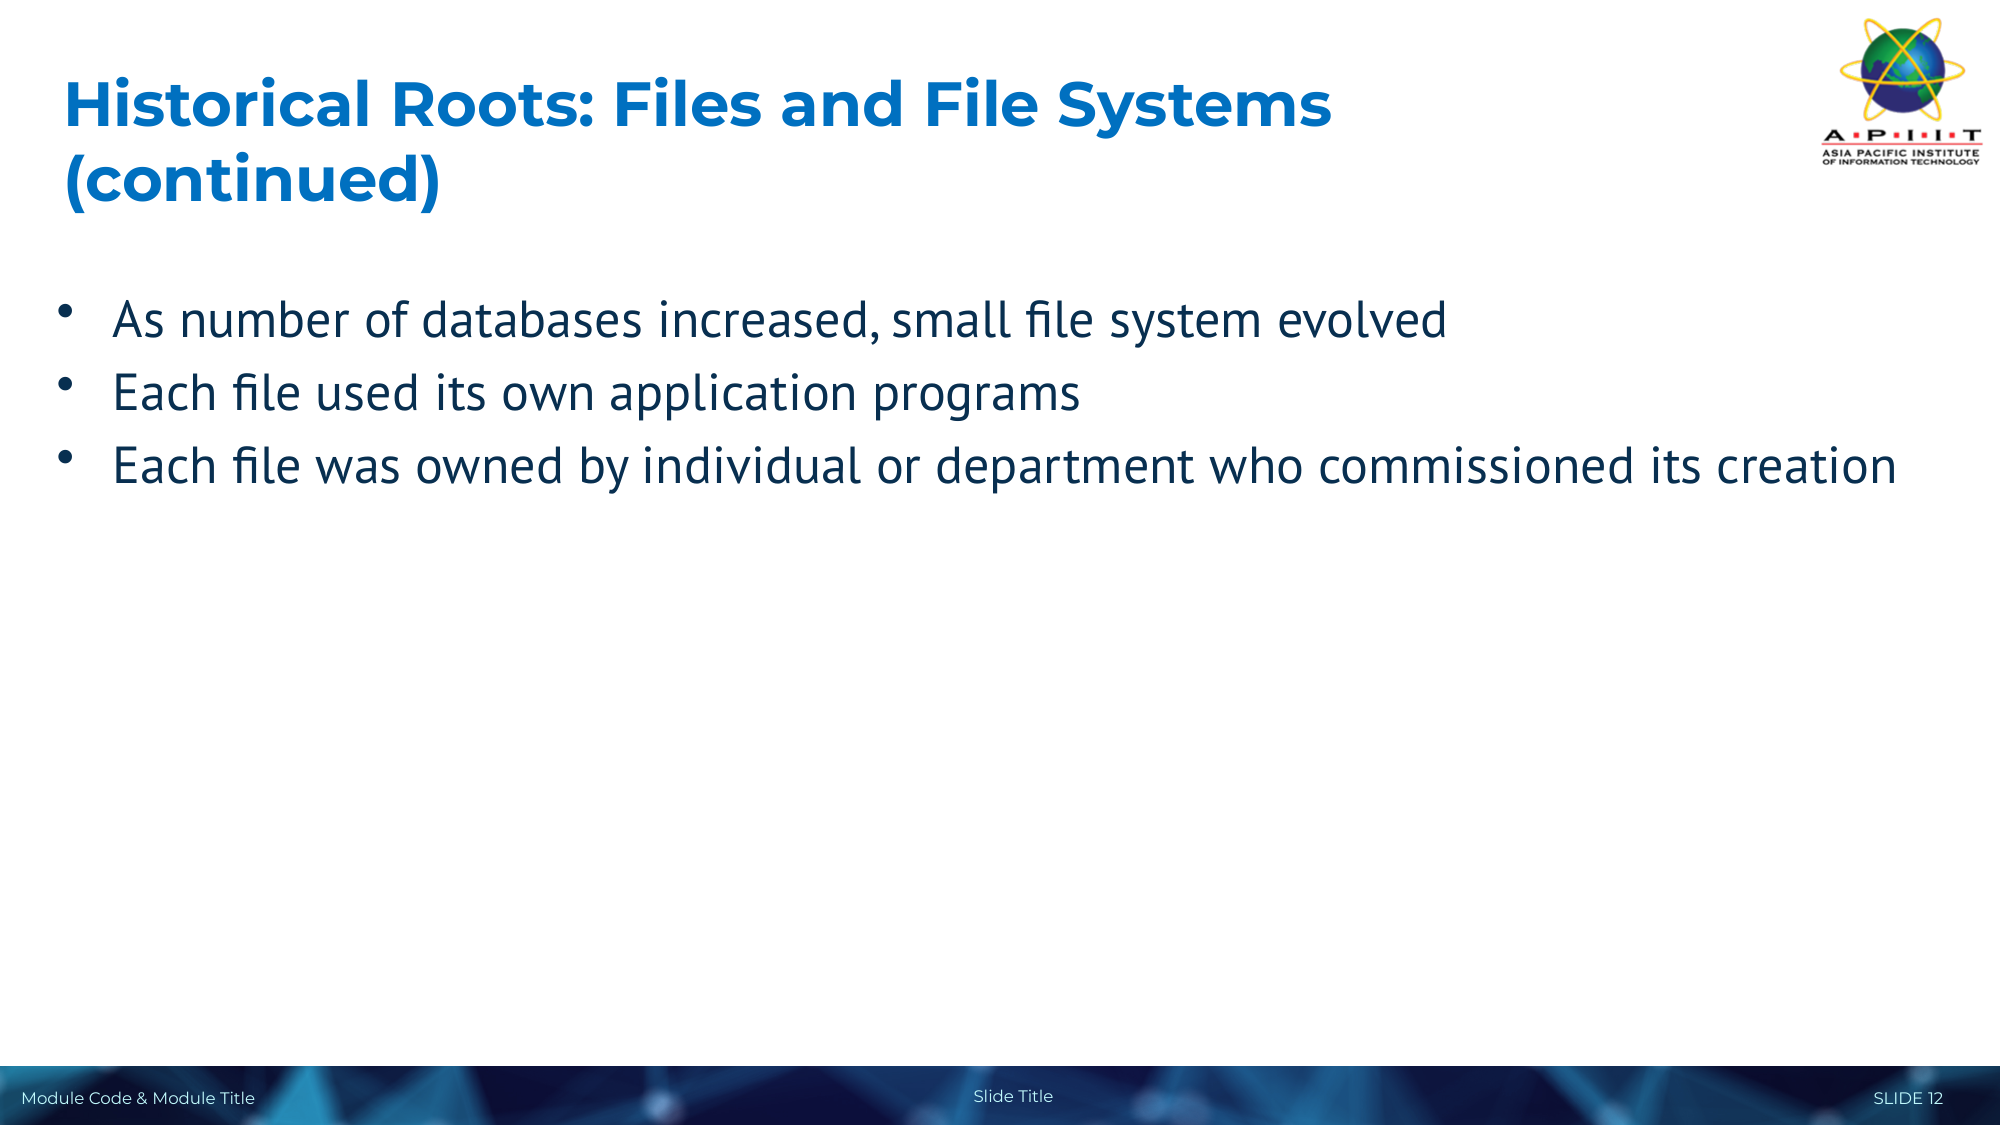

# Historical Roots: Files and File Systems (continued)
As number of databases increased, small file system evolved
Each file used its own application programs
Each file was owned by individual or department who commissioned its creation